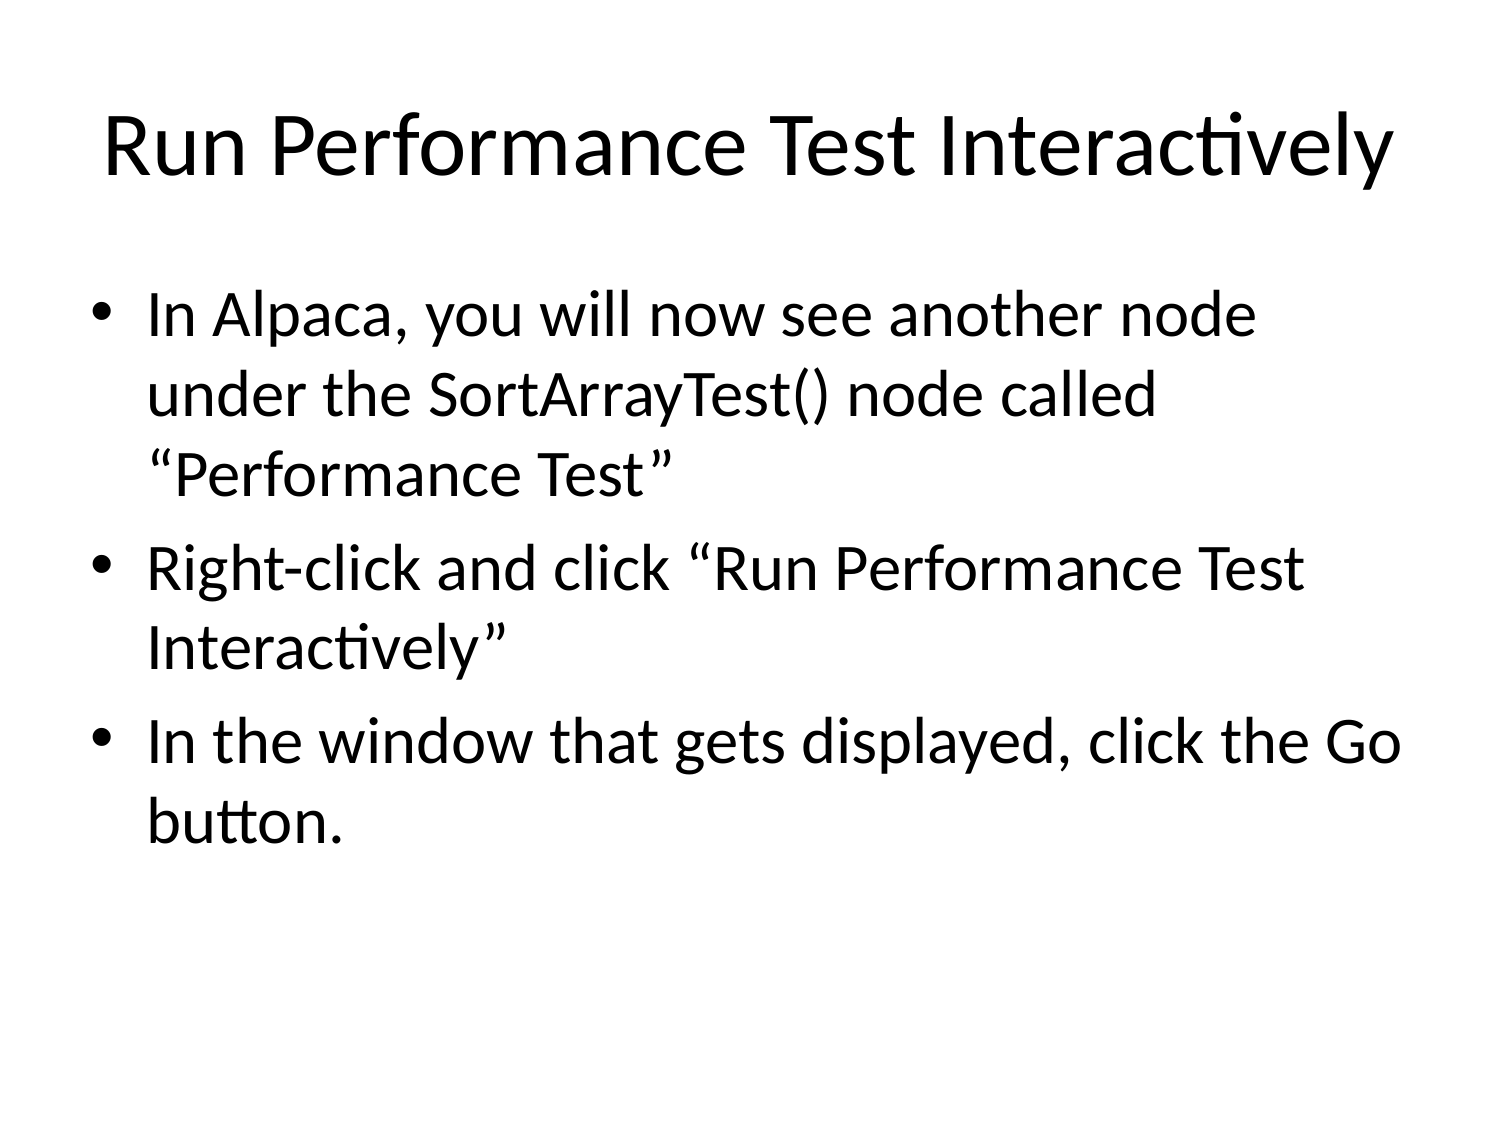

# Run Performance Test Interactively
In Alpaca, you will now see another node under the SortArrayTest() node called “Performance Test”
Right-click and click “Run Performance Test Interactively”
In the window that gets displayed, click the Go button.